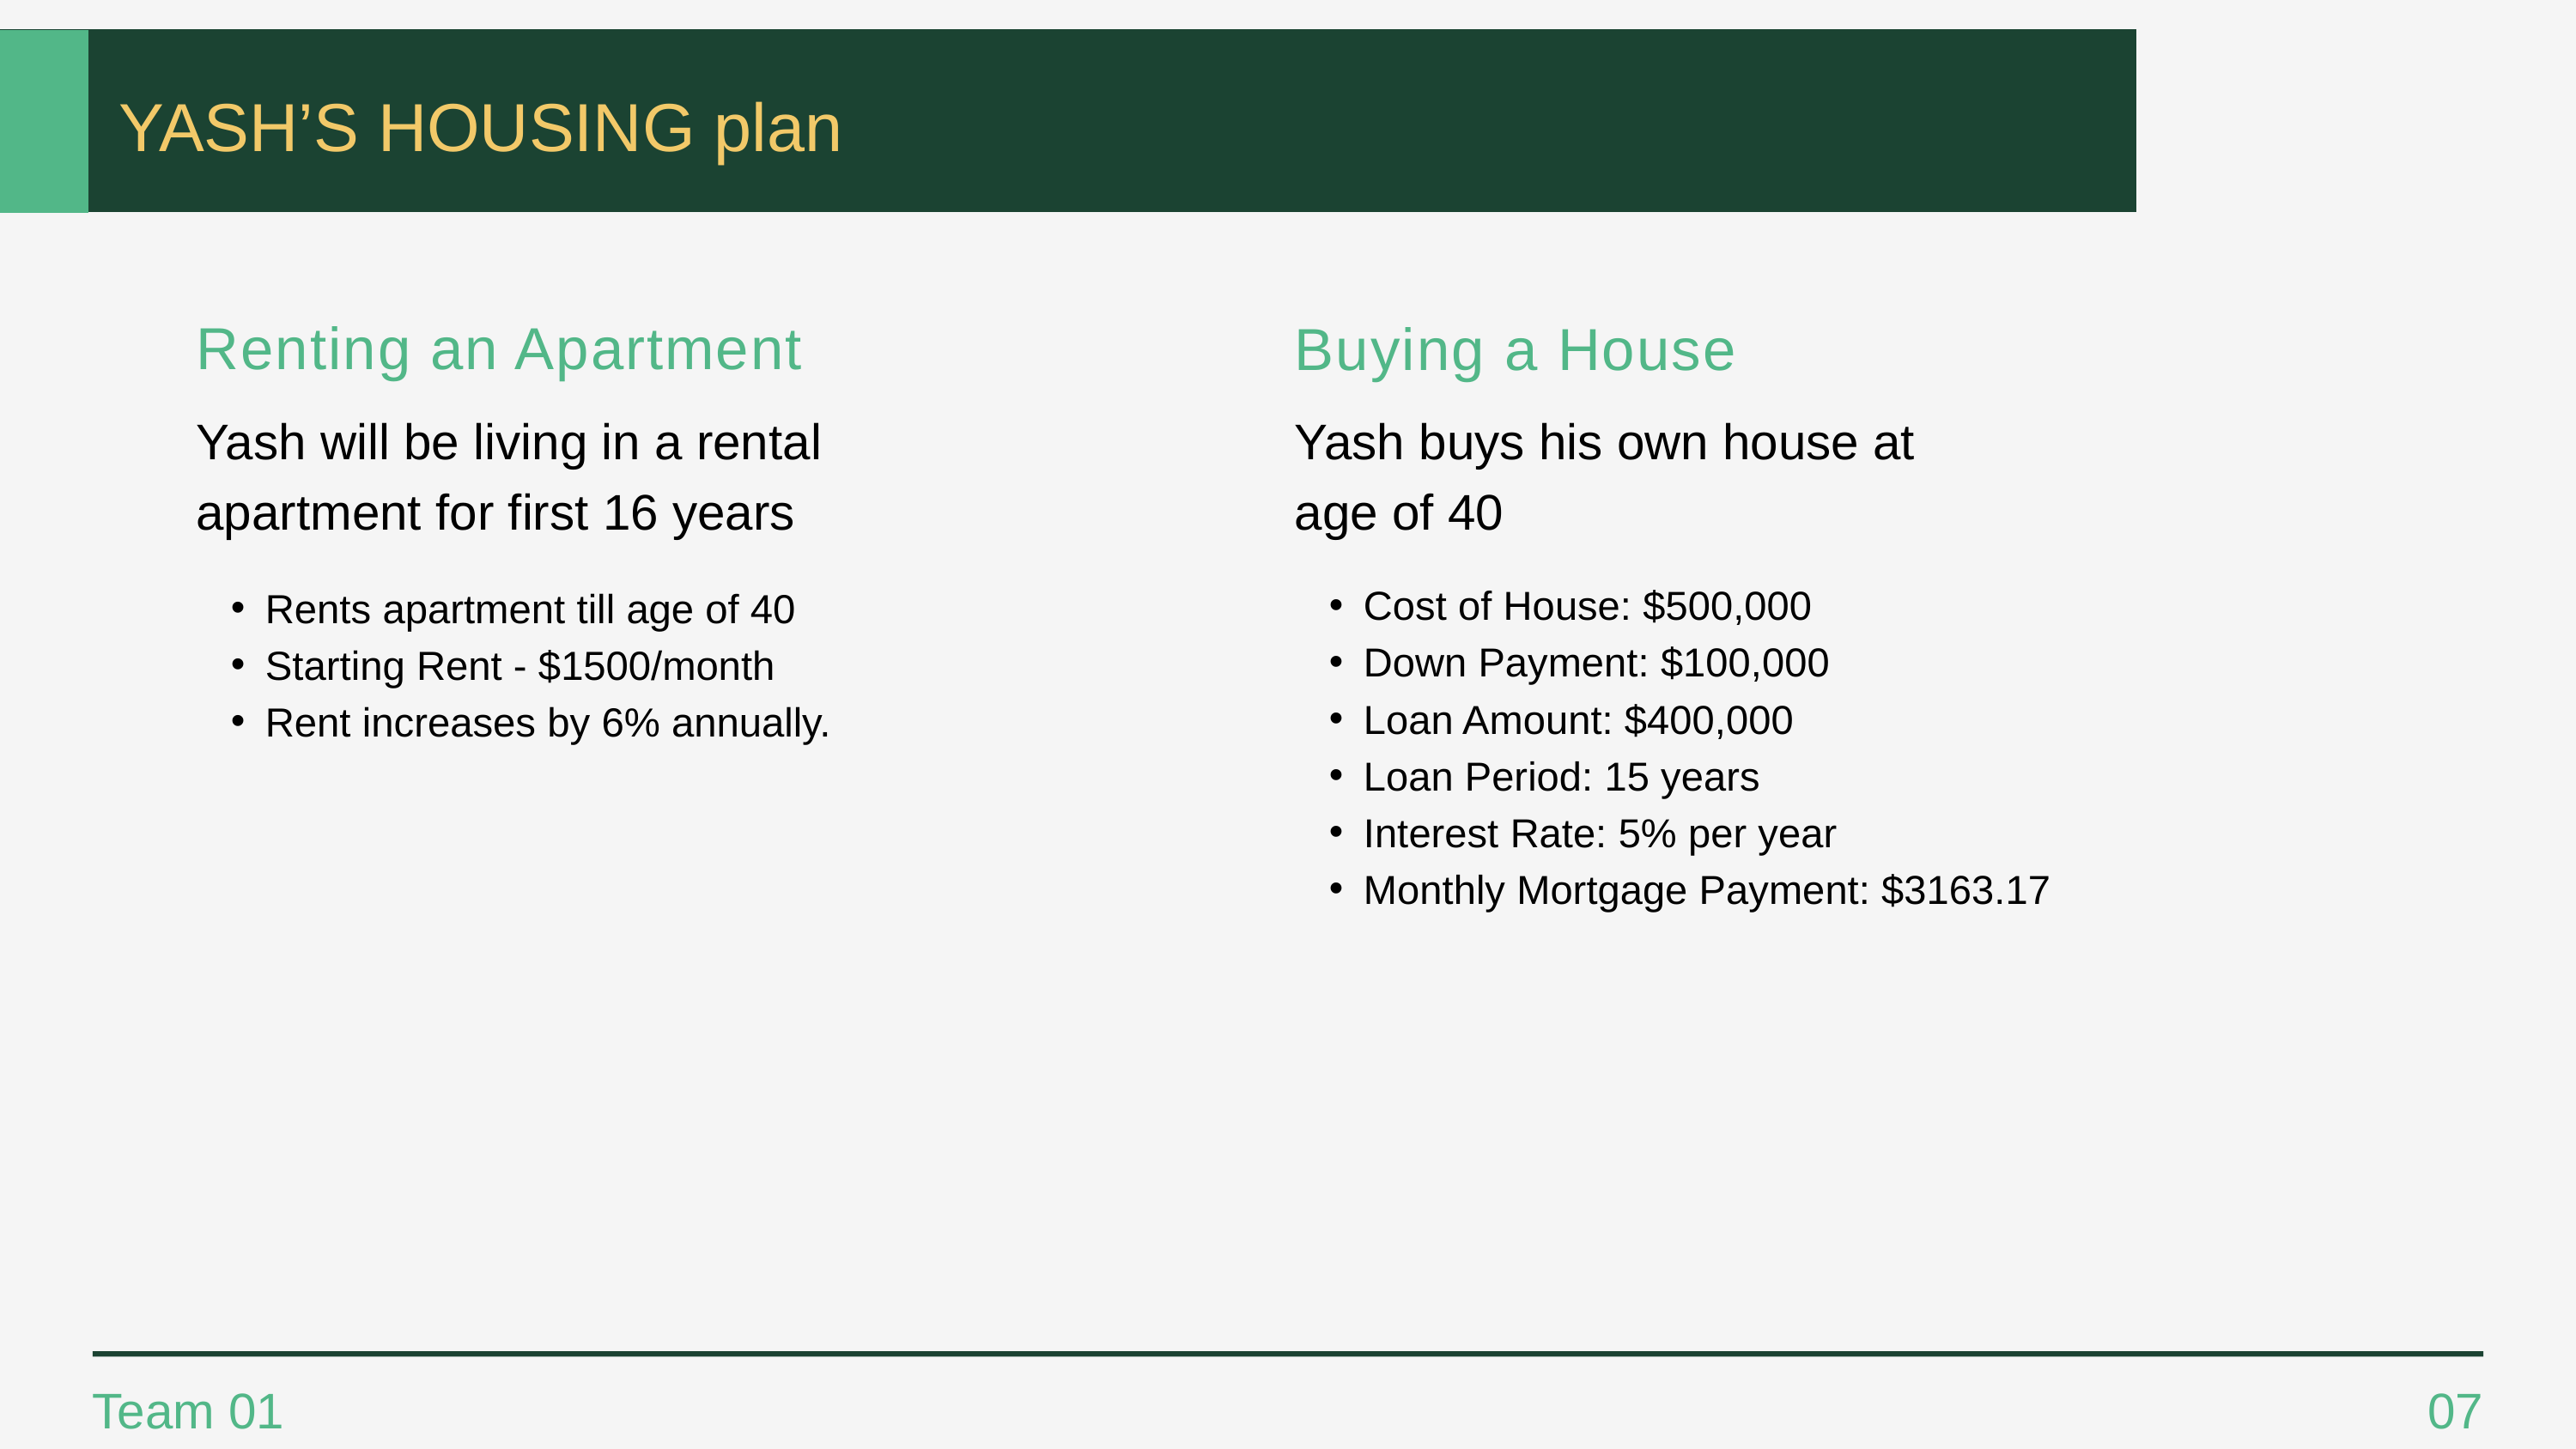

YASH’S HOUSING plan
Renting an Apartment
Buying a House
Yash will be living in a rental apartment for first 16 years
Yash buys his own house at age of 40
Cost of House: $500,000
Down Payment: $100,000
Loan Amount: $400,000
Loan Period: 15 years
Interest Rate: 5% per year
Monthly Mortgage Payment: $3163.17
Rents apartment till age of 40
Starting Rent - $1500/month
Rent increases by 6% annually.

Team 01
07